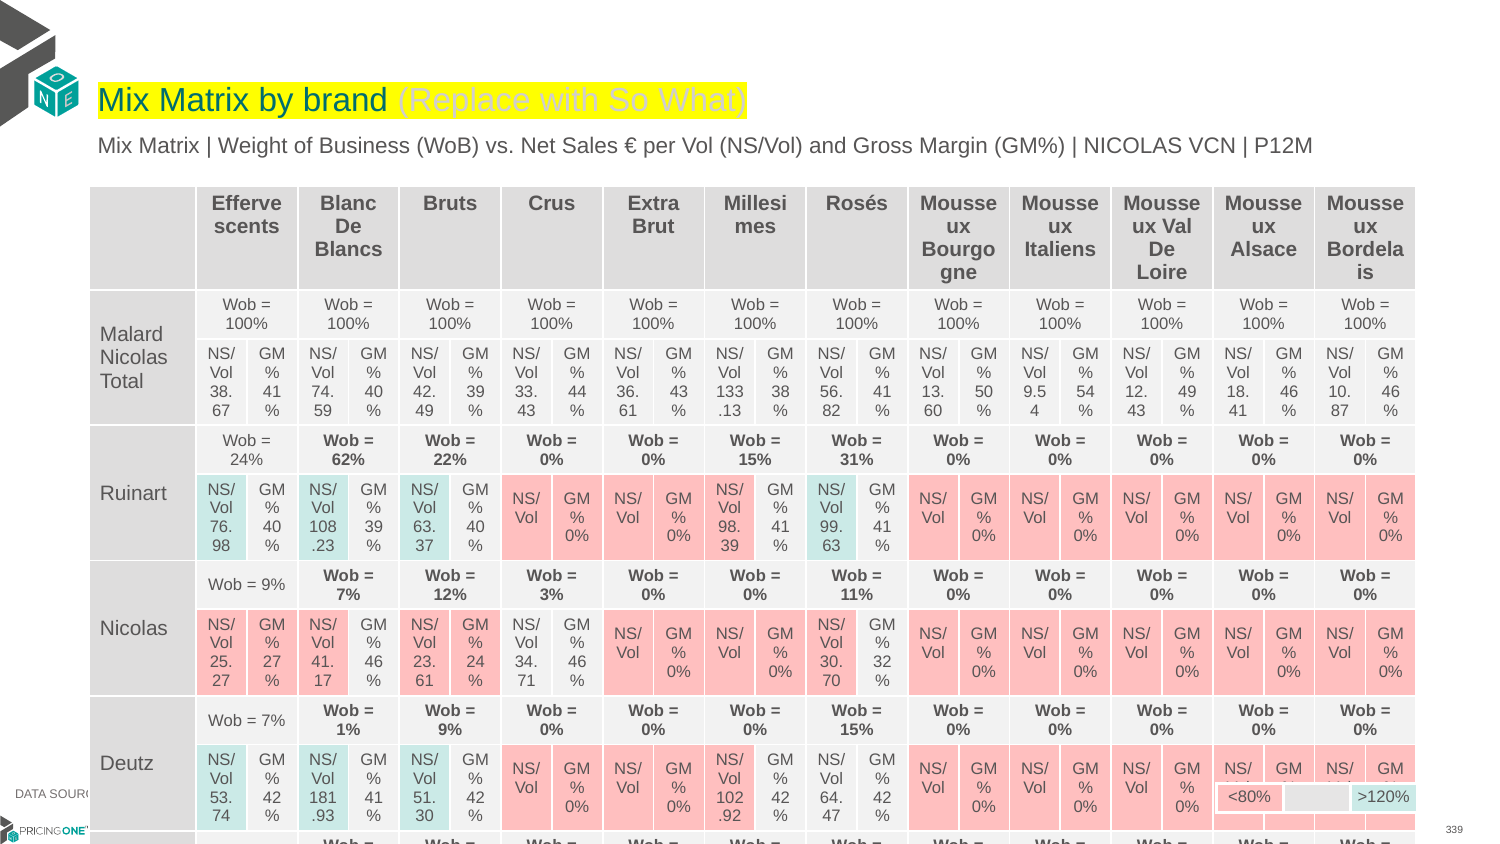

# Mix Matrix by brand (Replace with So What)
Mix Matrix | Weight of Business (WoB) vs. Net Sales € per Vol (NS/Vol) and Gross Margin (GM%) | NICOLAS VCN | P12M
|  | Effervescents |  | Blanc De Blancs |  | Bruts |  | Crus |  | Extra Brut |  | Millesimes |  | Rosés |  | Mousseux Bourgogne |  | Mousseux Italiens |  | Mousseux Val De Loire |  | Mousseux Alsace |  | Mousseux Bordelais |  |
| --- | --- | --- | --- | --- | --- | --- | --- | --- | --- | --- | --- | --- | --- | --- | --- | --- | --- | --- | --- | --- | --- | --- | --- | --- |
| Malard Nicolas Total | Wob = 100% |  | Wob = 100% |  | Wob = 100% |  | Wob = 100% |  | Wob = 100% |  | Wob = 100% |  | Wob = 100% |  | Wob = 100% |  | Wob = 100% |  | Wob = 100% |  | Wob = 100% |  | Wob = 100% |  |
|  | NS/Vol 38.67 | GM% 41% | NS/Vol 74.59 | GM% 40% | NS/Vol 42.49 | GM% 39% | NS/Vol 33.43 | GM% 44% | NS/Vol 36.61 | GM% 43% | NS/Vol 133.13 | GM% 38% | NS/Vol 56.82 | GM% 41% | NS/Vol 13.60 | GM% 50% | NS/Vol 9.54 | GM% 54% | NS/Vol 12.43 | GM% 49% | NS/Vol 18.41 | GM% 46% | NS/Vol 10.87 | GM% 46% |
| Ruinart | Wob = 24% |  | Wob = 62% |  | Wob = 22% |  | Wob = 0% |  | Wob = 0% |  | Wob = 15% |  | Wob = 31% |  | Wob = 0% |  | Wob = 0% |  | Wob = 0% |  | Wob = 0% |  | Wob = 0% |  |
|  | NS/Vol 76.98 | GM% 40% | NS/Vol 108.23 | GM% 39% | NS/Vol 63.37 | GM% 40% | NS/Vol | GM% 0% | NS/Vol | GM% 0% | NS/Vol 98.39 | GM% 41% | NS/Vol 99.63 | GM% 41% | NS/Vol | GM% 0% | NS/Vol | GM% 0% | NS/Vol | GM% 0% | NS/Vol | GM% 0% | NS/Vol | GM% 0% |
| Nicolas | Wob = 9% |  | Wob = 7% |  | Wob = 12% |  | Wob = 3% |  | Wob = 0% |  | Wob = 0% |  | Wob = 11% |  | Wob = 0% |  | Wob = 0% |  | Wob = 0% |  | Wob = 0% |  | Wob = 0% |  |
|  | NS/Vol 25.27 | GM% 27% | NS/Vol 41.17 | GM% 46% | NS/Vol 23.61 | GM% 24% | NS/Vol 34.71 | GM% 46% | NS/Vol | GM% 0% | NS/Vol | GM% 0% | NS/Vol 30.70 | GM% 32% | NS/Vol | GM% 0% | NS/Vol | GM% 0% | NS/Vol | GM% 0% | NS/Vol | GM% 0% | NS/Vol | GM% 0% |
| Deutz | Wob = 7% |  | Wob = 1% |  | Wob = 9% |  | Wob = 0% |  | Wob = 0% |  | Wob = 0% |  | Wob = 15% |  | Wob = 0% |  | Wob = 0% |  | Wob = 0% |  | Wob = 0% |  | Wob = 0% |  |
|  | NS/Vol 53.74 | GM% 42% | NS/Vol 181.93 | GM% 41% | NS/Vol 51.30 | GM% 42% | NS/Vol | GM% 0% | NS/Vol | GM% 0% | NS/Vol 102.92 | GM% 42% | NS/Vol 64.47 | GM% 42% | NS/Vol | GM% 0% | NS/Vol | GM% 0% | NS/Vol | GM% 0% | NS/Vol | GM% 0% | NS/Vol | GM% 0% |
| All Others | Wob = 6% |  | Wob = 6% |  | Wob = 5% |  | Wob = 0% |  | Wob = 0% |  | Wob = 2% |  | Wob = 0% |  | Wob = 10% |  | Wob = 40% |  | Wob = 34% |  | Wob = 3% |  | Wob = 2% |  |
|  | NS/Vol 19.16 | GM% 43% | NS/Vol 38.84 | GM% 32% | NS/Vol 39.12 | GM% 40% | NS/Vol 54.08 | GM% 41% | NS/Vol | GM% 0% | NS/Vol 92.76 | GM% 39% | NS/Vol 279.17 | GM% 32% | NS/Vol 15.32 | GM% 39% | NS/Vol 7.91 | GM% 57% | NS/Vol 12.21 | GM% 44% | NS/Vol 10.22 | GM% 35% | NS/Vol 14.75 | GM% 49% |
| Malard | Wob = 5% |  | Wob = 5% |  | Wob = 0% |  | Wob = 69% |  | Wob = 0% |  | Wob = 8% |  | Wob = 5% |  | Wob = 0% |  | Wob = 0% |  | Wob = 0% |  | Wob = 0% |  | Wob = 0% |  |
|  | NS/Vol 35.32 | GM% 43% | NS/Vol 39.15 | GM% 43% | NS/Vol 61.11 | GM% 28% | NS/Vol 33.26 | GM% 43% | NS/Vol | GM% 0% | NS/Vol 41.01 | GM% 41% | NS/Vol 38.97 | GM% 43% | NS/Vol | GM% 0% | NS/Vol | GM% 0% | NS/Vol | GM% 0% | NS/Vol | GM% 0% | NS/Vol | GM% 0% |
| Laurent Perrier | Wob = 4% |  | Wob = 0% |  | Wob = 5% |  | Wob = 0% |  | Wob = 0% |  | Wob = 3% |  | Wob = 8% |  | Wob = 0% |  | Wob = 0% |  | Wob = 0% |  | Wob = 0% |  | Wob = 0% |  |
|  | NS/Vol 52.22 | GM% 41% | NS/Vol 100.93 | GM% 43% | NS/Vol 47.91 | GM% 41% | NS/Vol | GM% 0% | NS/Vol | GM% 0% | NS/Vol 66.17 | GM% 42% | NS/Vol 90.19 | GM% 39% | NS/Vol | GM% 0% | NS/Vol | GM% 0% | NS/Vol | GM% 0% | NS/Vol | GM% 0% | NS/Vol | GM% 0% |
| Nicolas Feuillatte | Wob = 3% |  | Wob = 0% |  | Wob = 1% |  | Wob = 0% |  | Wob = 80% |  | Wob = 0% |  | Wob = 5% |  | Wob = 0% |  | Wob = 0% |  | Wob = 0% |  | Wob = 0% |  | Wob = 0% |  |
|  | NS/Vol 35.43 | GM% 44% | NS/Vol | GM% 0% | NS/Vol 36.92 | GM% 42% | NS/Vol | GM% 0% | NS/Vol 34.67 | GM% 45% | NS/Vol | GM% 0% | NS/Vol 40.58 | GM% 44% | NS/Vol | GM% 0% | NS/Vol | GM% 0% | NS/Vol | GM% 0% | NS/Vol | GM% 0% | NS/Vol | GM% 0% |
| De Bligny | Wob = 3% |  | Wob = 3% |  | Wob = 5% |  | Wob = 0% |  | Wob = 0% |  | Wob = 0% |  | Wob = 0% |  | Wob = 0% |  | Wob = 0% |  | Wob = 0% |  | Wob = 0% |  | Wob = 0% |  |
|  | NS/Vol 34.99 | GM% 45% | NS/Vol 44.26 | GM% 45% | NS/Vol 34.07 | GM% 45% | NS/Vol | GM% 0% | NS/Vol | GM% 0% | NS/Vol | GM% 0% | NS/Vol 41.67 | GM% 46% | NS/Vol | GM% 0% | NS/Vol | GM% 0% | NS/Vol | GM% 0% | NS/Vol | GM% 0% | NS/Vol | GM% 0% |
| Canard Duchêne | Wob = 3% |  | Wob = 0% |  | Wob = 5% |  | Wob = 0% |  | Wob = 1% |  | Wob = 0% |  | Wob = 0% |  | Wob = 0% |  | Wob = 0% |  | Wob = 0% |  | Wob = 0% |  | Wob = 0% |  |
|  | NS/Vol 35.38 | GM% 45% | NS/Vol | GM% 0% | NS/Vol 35.31 | GM% 45% | NS/Vol | GM% 0% | NS/Vol 40.50 | GM% 44% | NS/Vol | GM% 0% | NS/Vol | GM% 0% | NS/Vol | GM% 0% | NS/Vol | GM% 0% | NS/Vol | GM% 0% | NS/Vol | GM% 0% | NS/Vol | GM% 0% |
| Heidsieck & Co Monopole | Wob = 3% |  | Wob = 0% |  | Wob = 5% |  | Wob = 0% |  | Wob = 0% |  | Wob = 0% |  | Wob = 0% |  | Wob = 0% |  | Wob = 0% |  | Wob = 0% |  | Wob = 0% |  | Wob = 0% |  |
|  | NS/Vol 33.84 | GM% 40% | NS/Vol | GM% 0% | NS/Vol 33.84 | GM% 40% | NS/Vol | GM% 0% | NS/Vol | GM% 0% | NS/Vol | GM% 0% | NS/Vol | GM% 0% | NS/Vol | GM% 0% | NS/Vol | GM% 0% | NS/Vol | GM% 0% | NS/Vol | GM% 0% | NS/Vol | GM% 0% |
| Ayala | Wob = 3% |  | Wob = 2% |  | Wob = 4% |  | Wob = 0% |  | Wob = 0% |  | Wob = 0% |  | Wob = 0% |  | Wob = 0% |  | Wob = 0% |  | Wob = 0% |  | Wob = 0% |  | Wob = 0% |  |
|  | NS/Vol 43.00 | GM% 41% | NS/Vol 82.41 | GM% 40% | NS/Vol 41.54 | GM% 41% | NS/Vol | GM% 0% | NS/Vol | GM% 0% | NS/Vol | GM% 0% | NS/Vol | GM% 0% | NS/Vol | GM% 0% | NS/Vol | GM% 0% | NS/Vol | GM% 0% | NS/Vol | GM% 0% | NS/Vol | GM% 0% |
| Demoiselle | Wob = 3% |  | Wob = 0% |  | Wob = 3% |  | Wob = 0% |  | Wob = 0% |  | Wob = 0% |  | Wob = 13% |  | Wob = 0% |  | Wob = 0% |  | Wob = 0% |  | Wob = 0% |  | Wob = 0% |  |
|  | NS/Vol 40.65 | GM% 40% | NS/Vol | GM% 0% | NS/Vol 40.37 | GM% 40% | NS/Vol | GM% 0% | NS/Vol | GM% 0% | NS/Vol | GM% 0% | NS/Vol 41.26 | GM% 40% | NS/Vol | GM% 0% | NS/Vol | GM% 0% | NS/Vol | GM% 0% | NS/Vol | GM% 0% | NS/Vol | GM% 0% |
DATA SOURCE: Client P&L
| <80% |  | >120% |
| --- | --- | --- |

14/01/2024
339